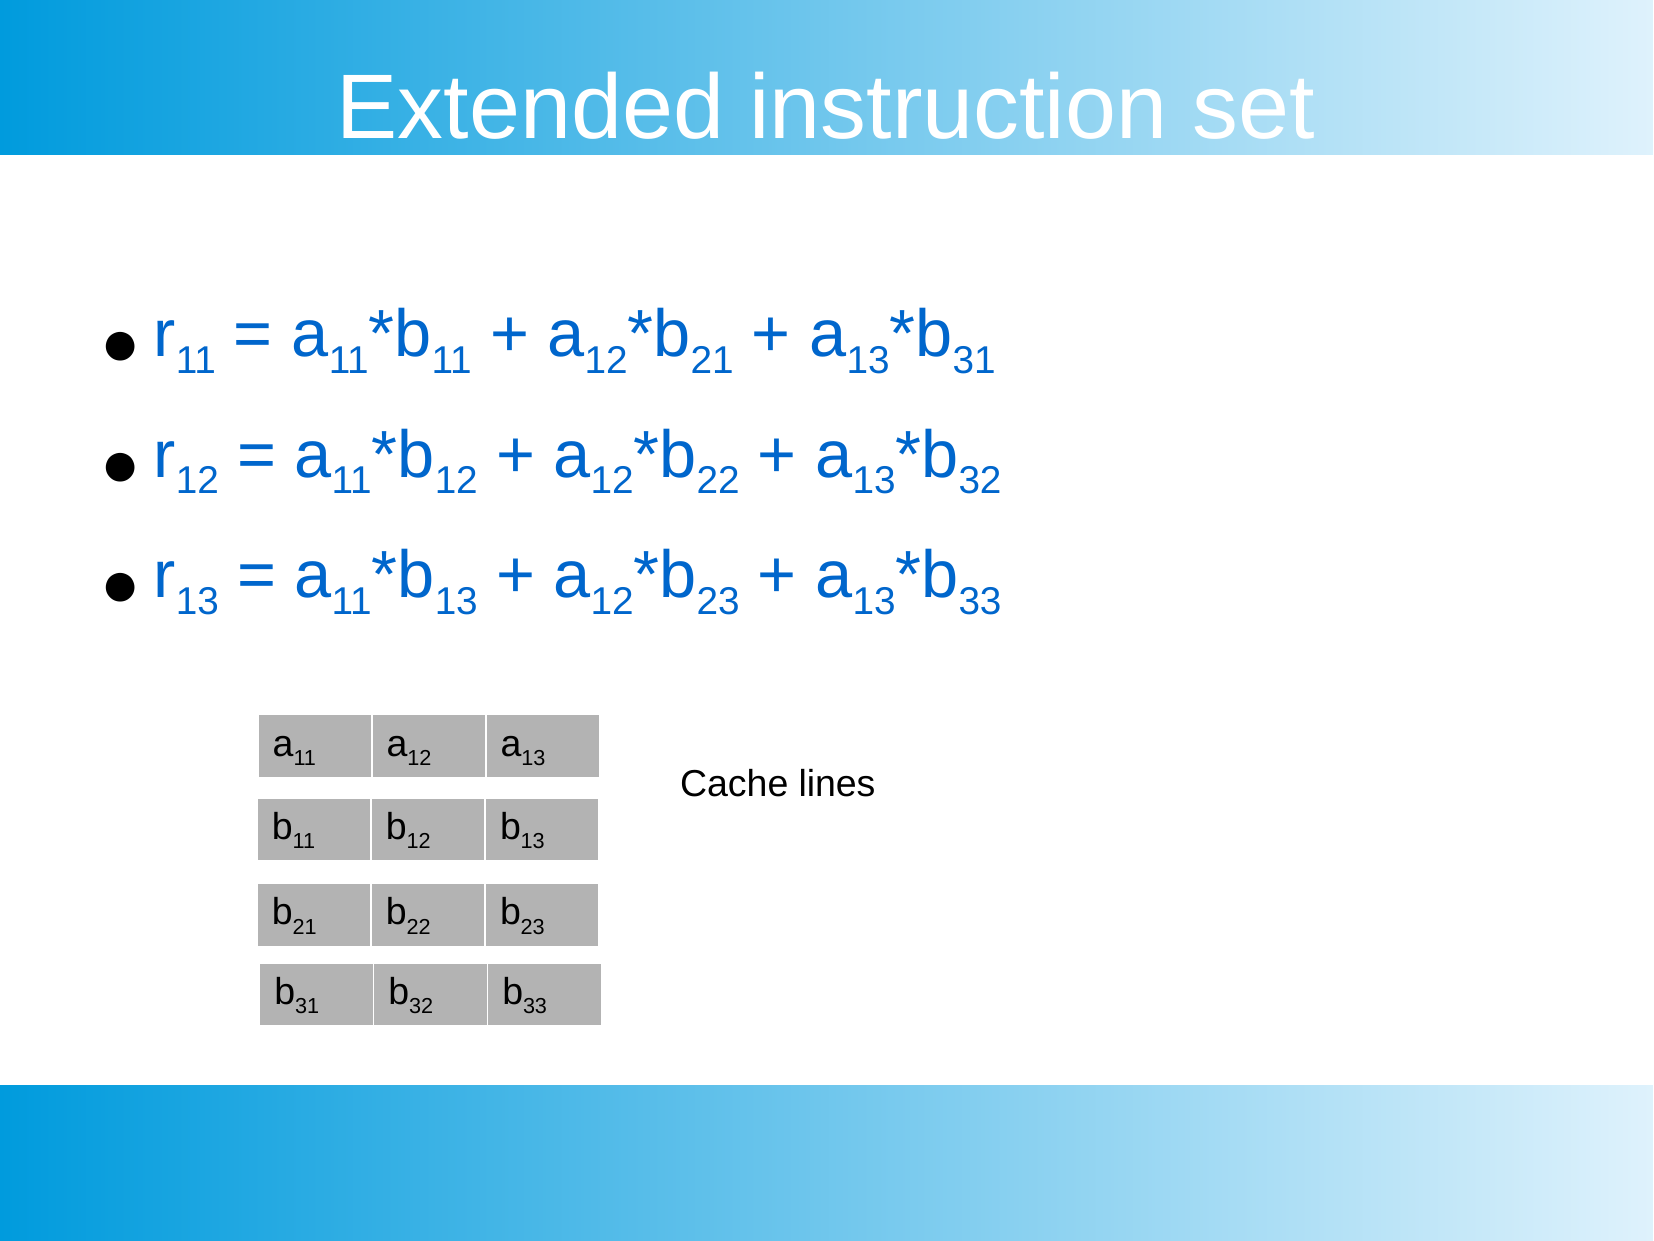

Extended instruction set
r11 = a11*b11 + a12*b21 + a13*b31
r12 = a11*b12 + a12*b22 + a13*b32
r13 = a11*b13 + a12*b23 + a13*b33
| a11 | a12 | a13 |
| --- | --- | --- |
Cache lines
| b11 | b12 | b13 |
| --- | --- | --- |
| b21 | b22 | b23 |
| --- | --- | --- |
| b31 | b32 | b33 |
| --- | --- | --- |